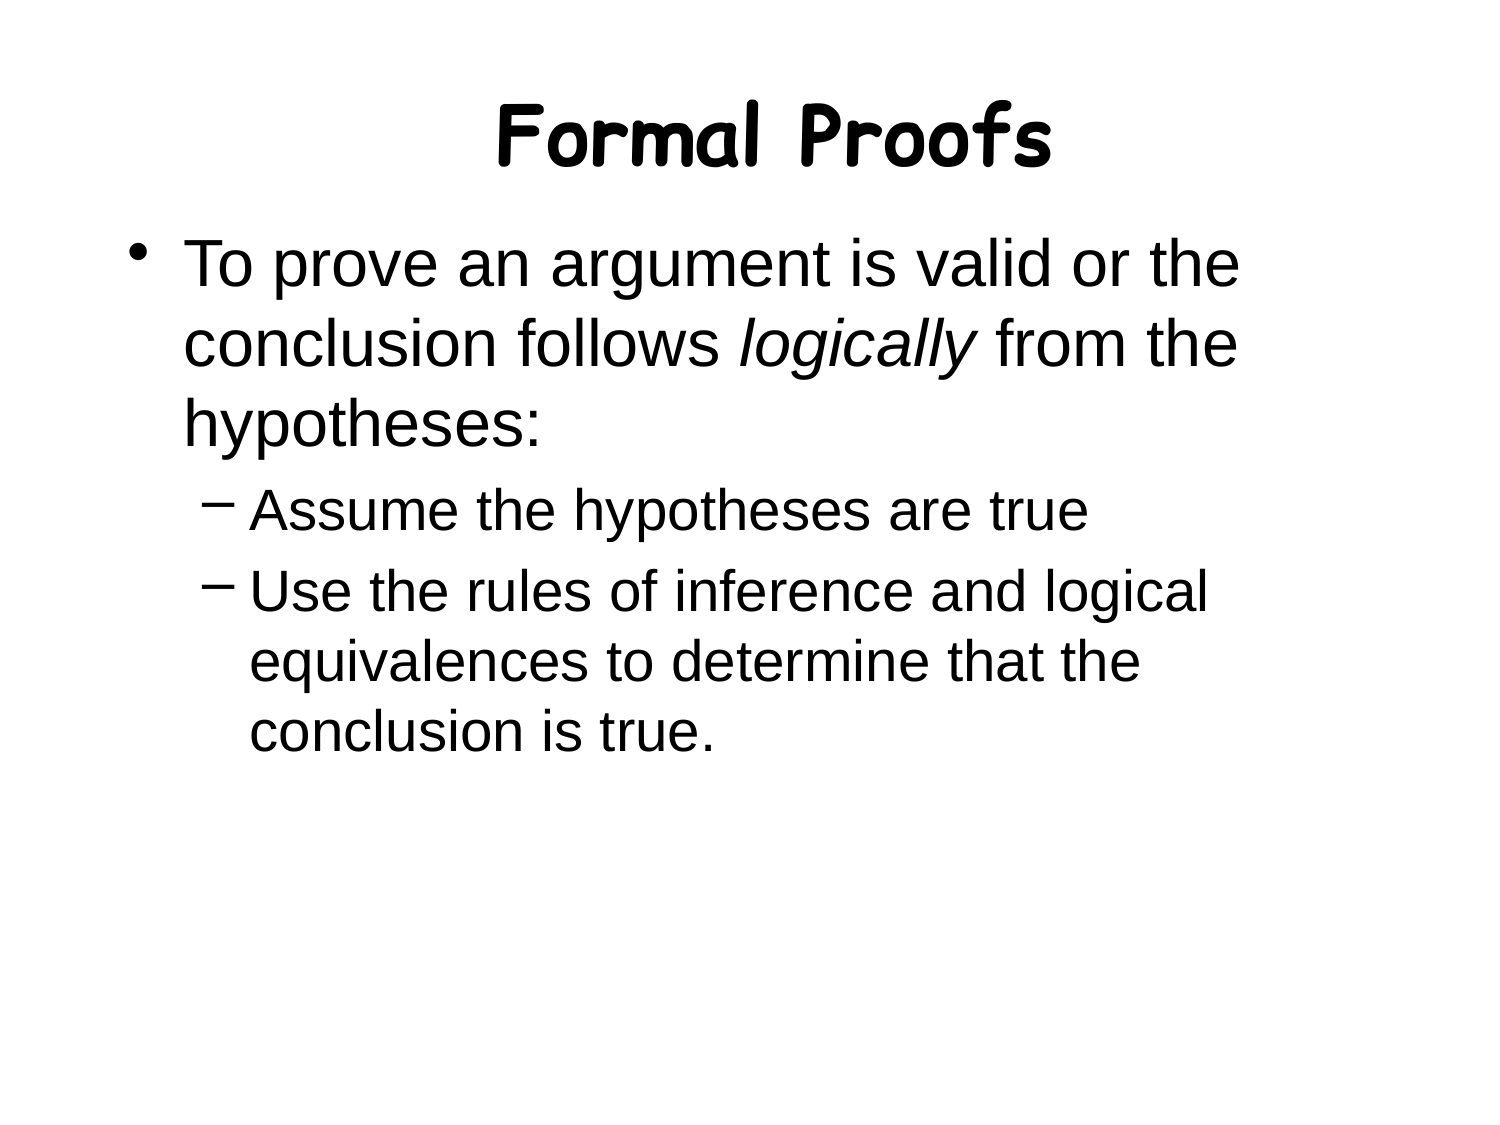

Formal Proofs
Formal Proofs
To prove an argument is valid or the conclusion follows logically from the hypotheses:
Assume the hypotheses are true
Use the rules of inference and logical equivalences to determine that the conclusion is true.
P. 1